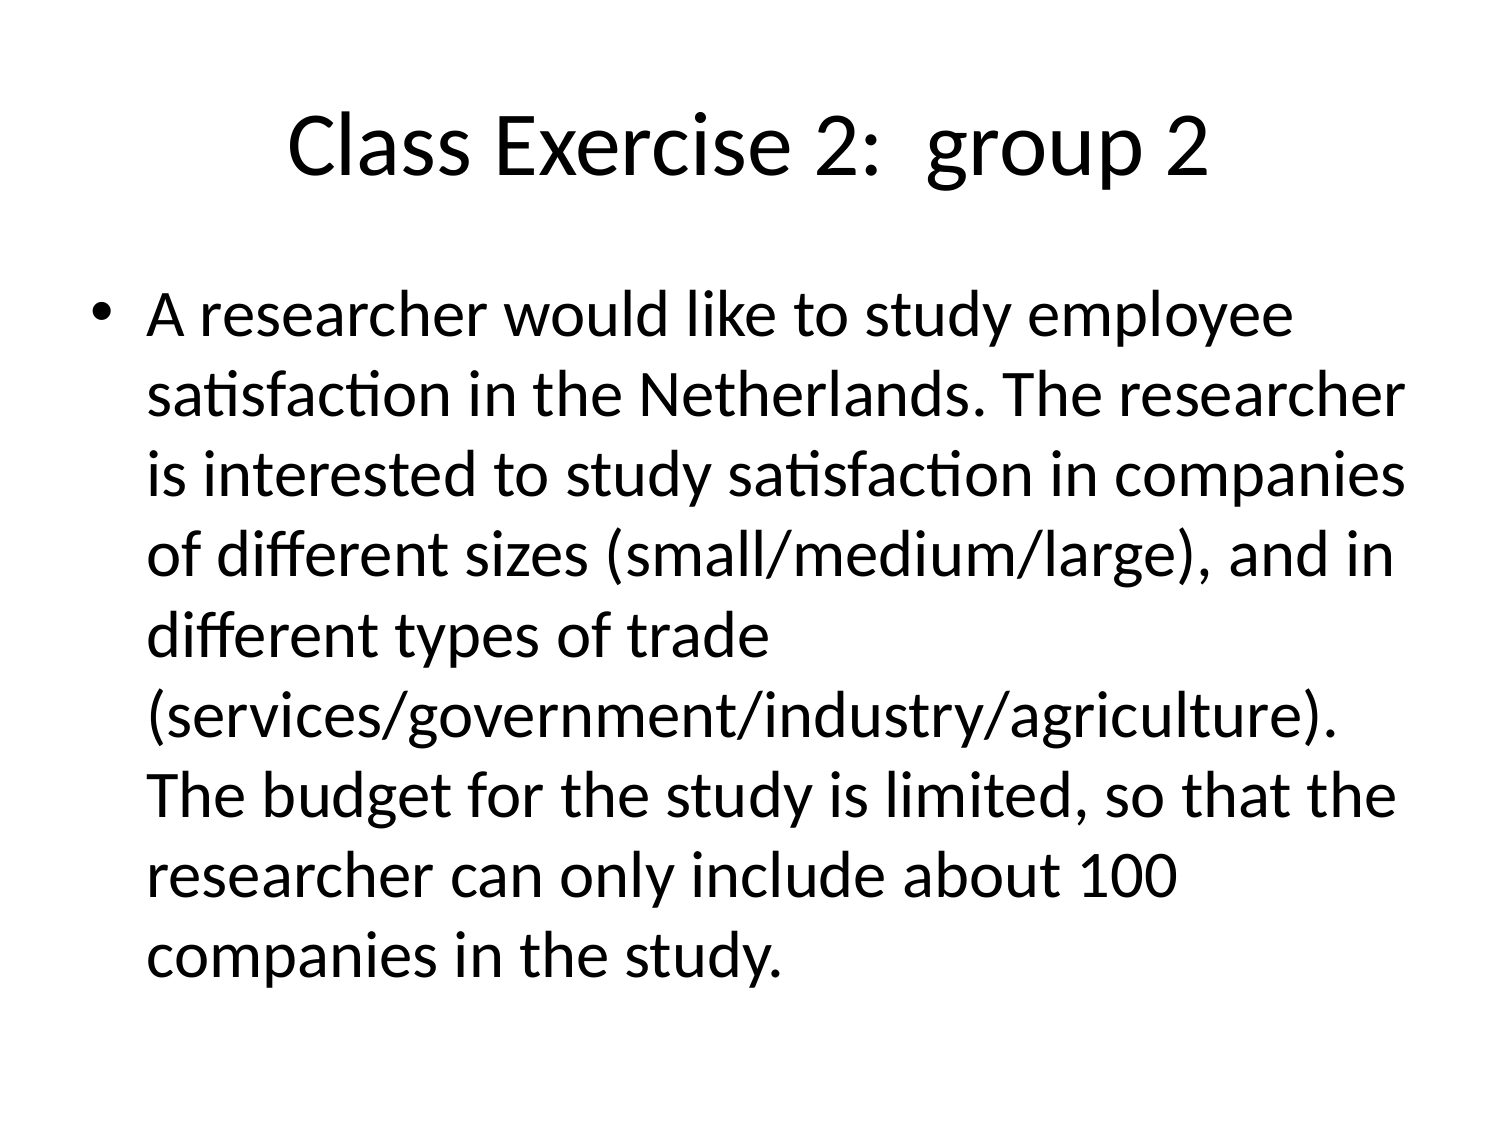

# Class Exercise 2:  group 2
A researcher would like to study employee satisfaction in the Netherlands. The researcher is interested to study satisfaction in companies of different sizes (small/medium/large), and in different types of trade (services/government/industry/agriculture). The budget for the study is limited, so that the researcher can only include about 100 companies in the study.